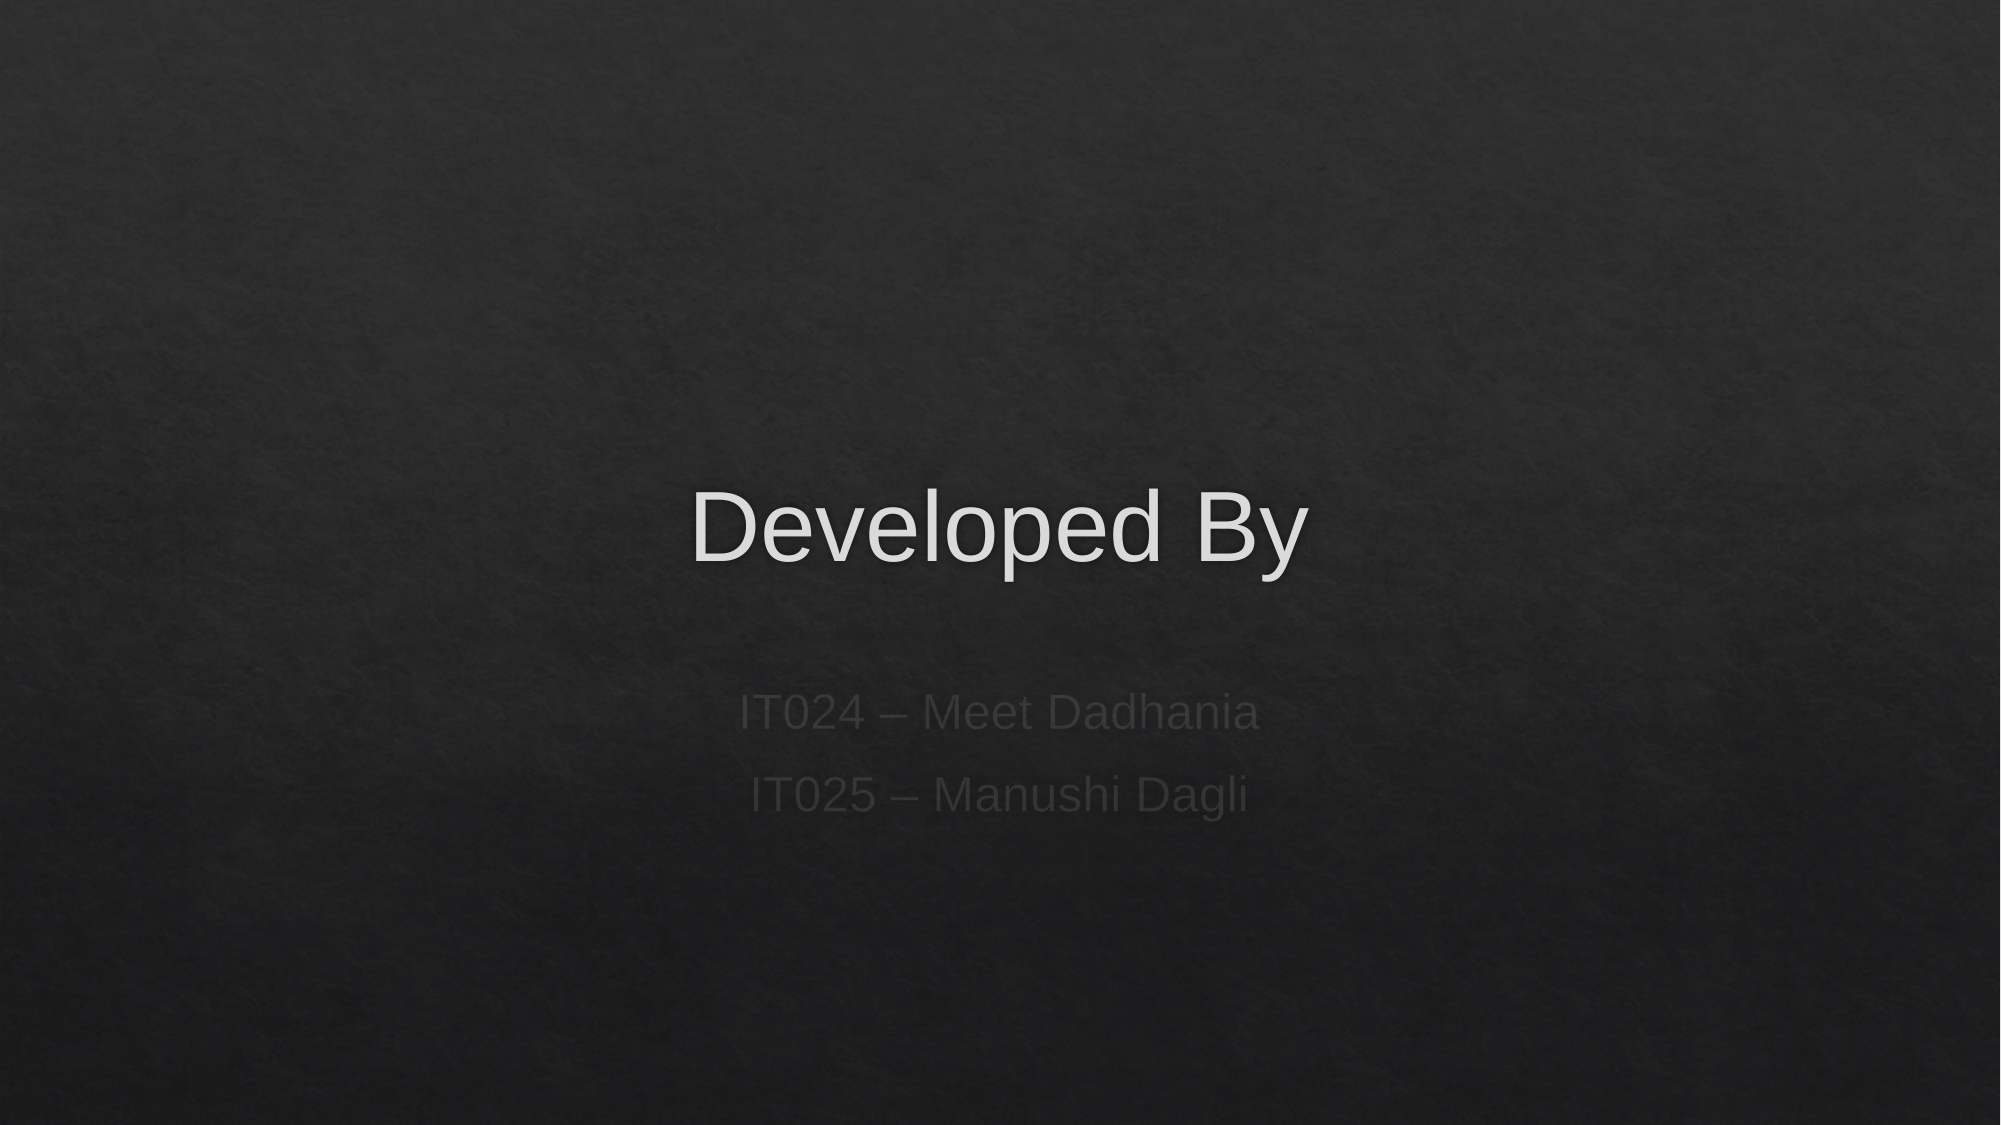

# Developed By

IT024 – Meet Dadhania
IT025 – Manushi Dagli